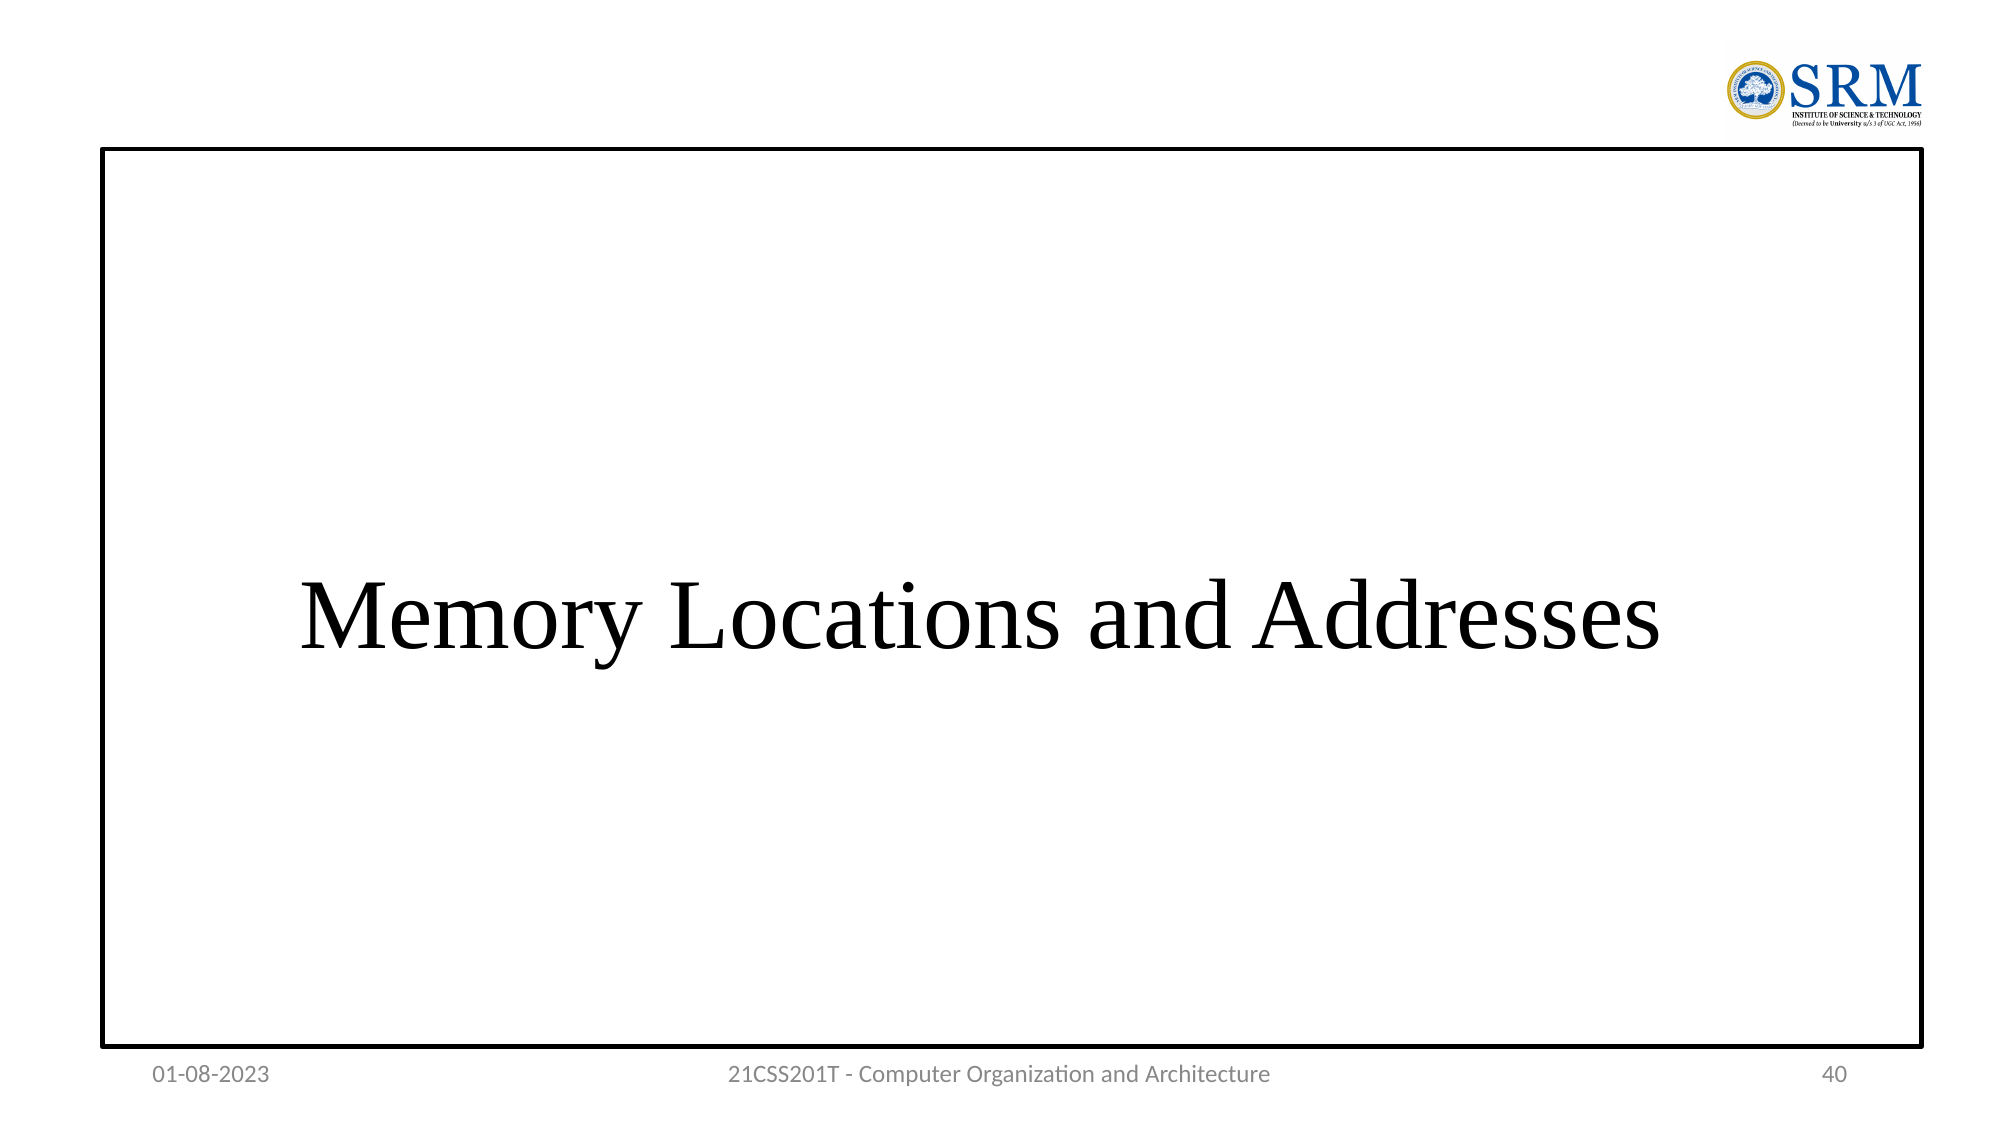

# Memory Locations and Addresses
01-08-2023
21CSS201T - Computer Organization and Architecture
40